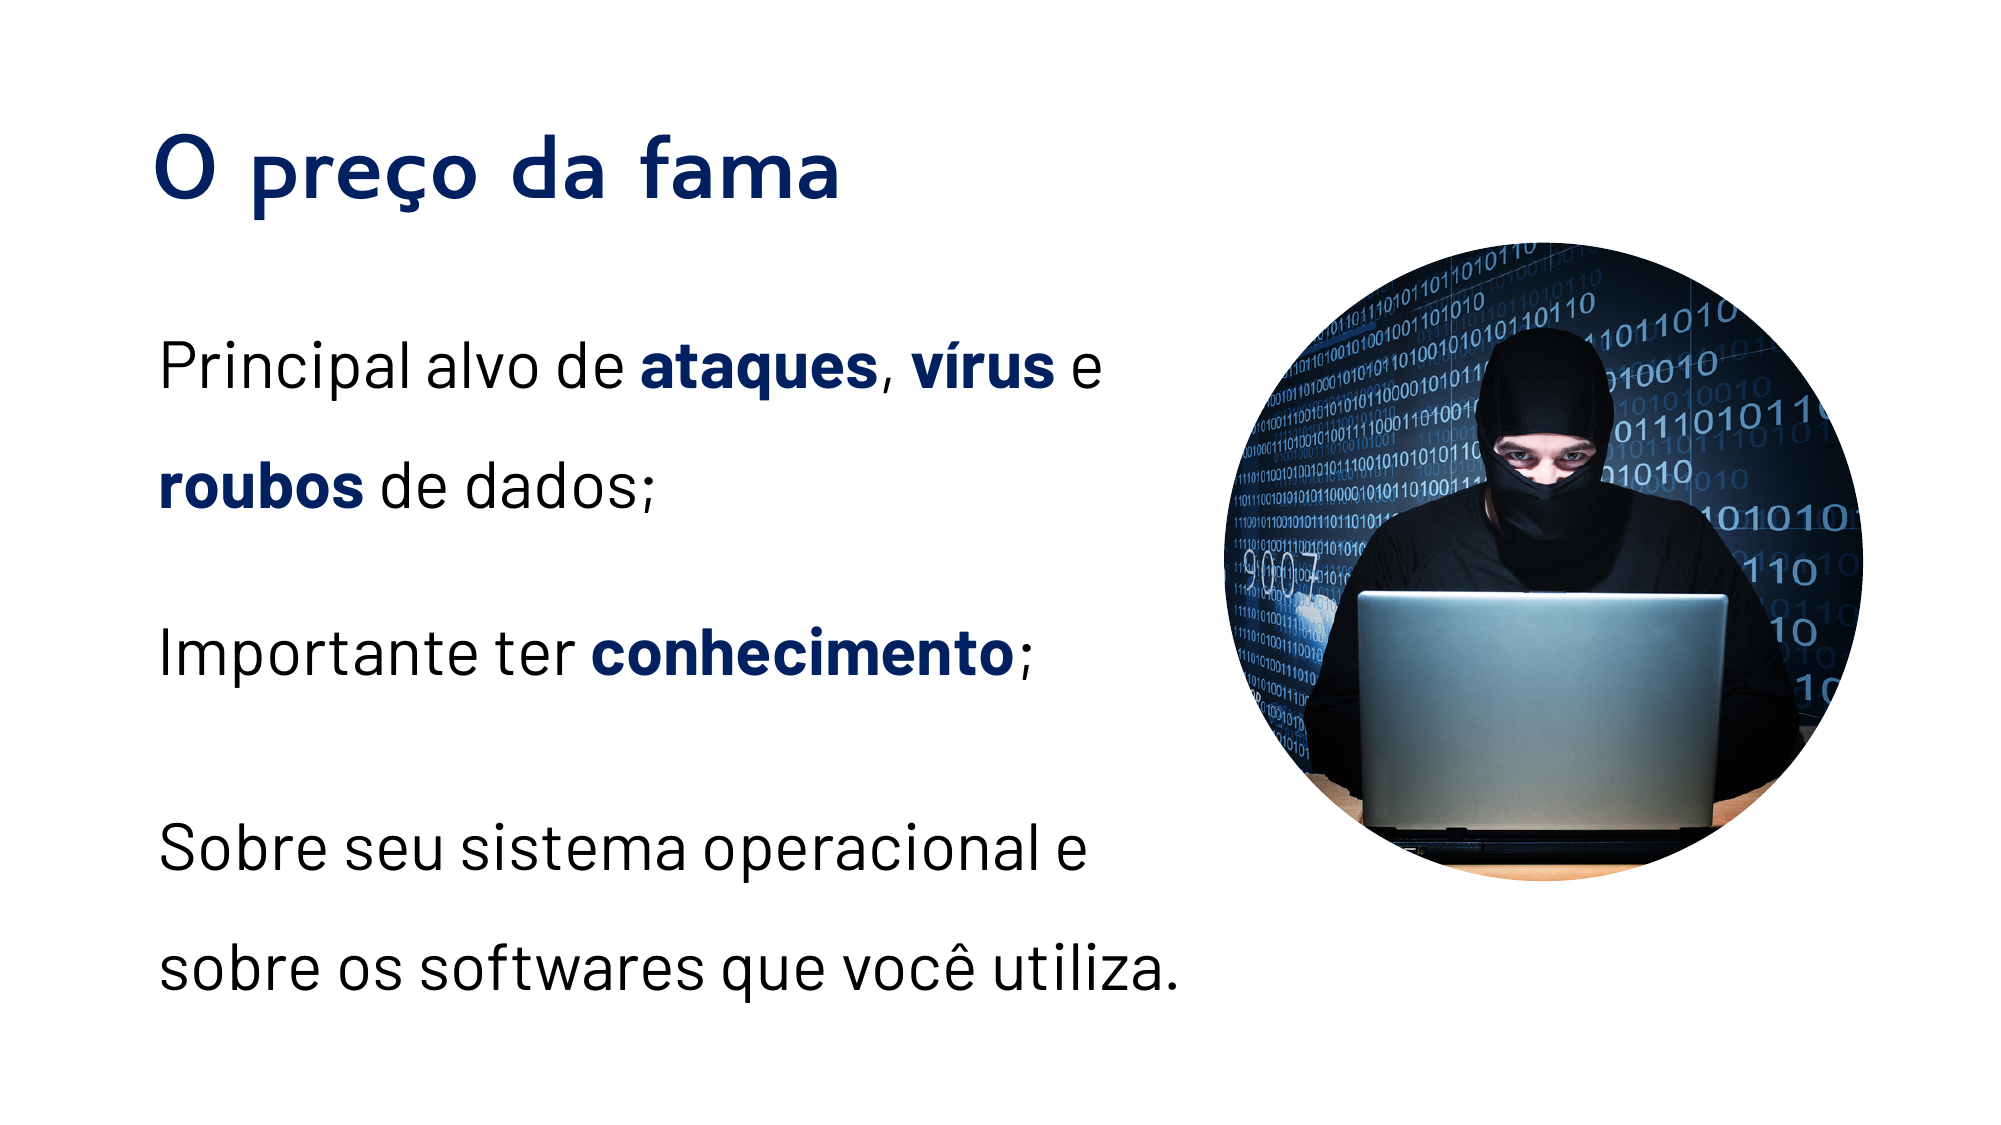

# O preço da fama

Principal alvo de ataques, vírus e roubos de dados;
Importante ter conhecimento;
Sobre seu sistema operacional e sobre os softwares que você utiliza.